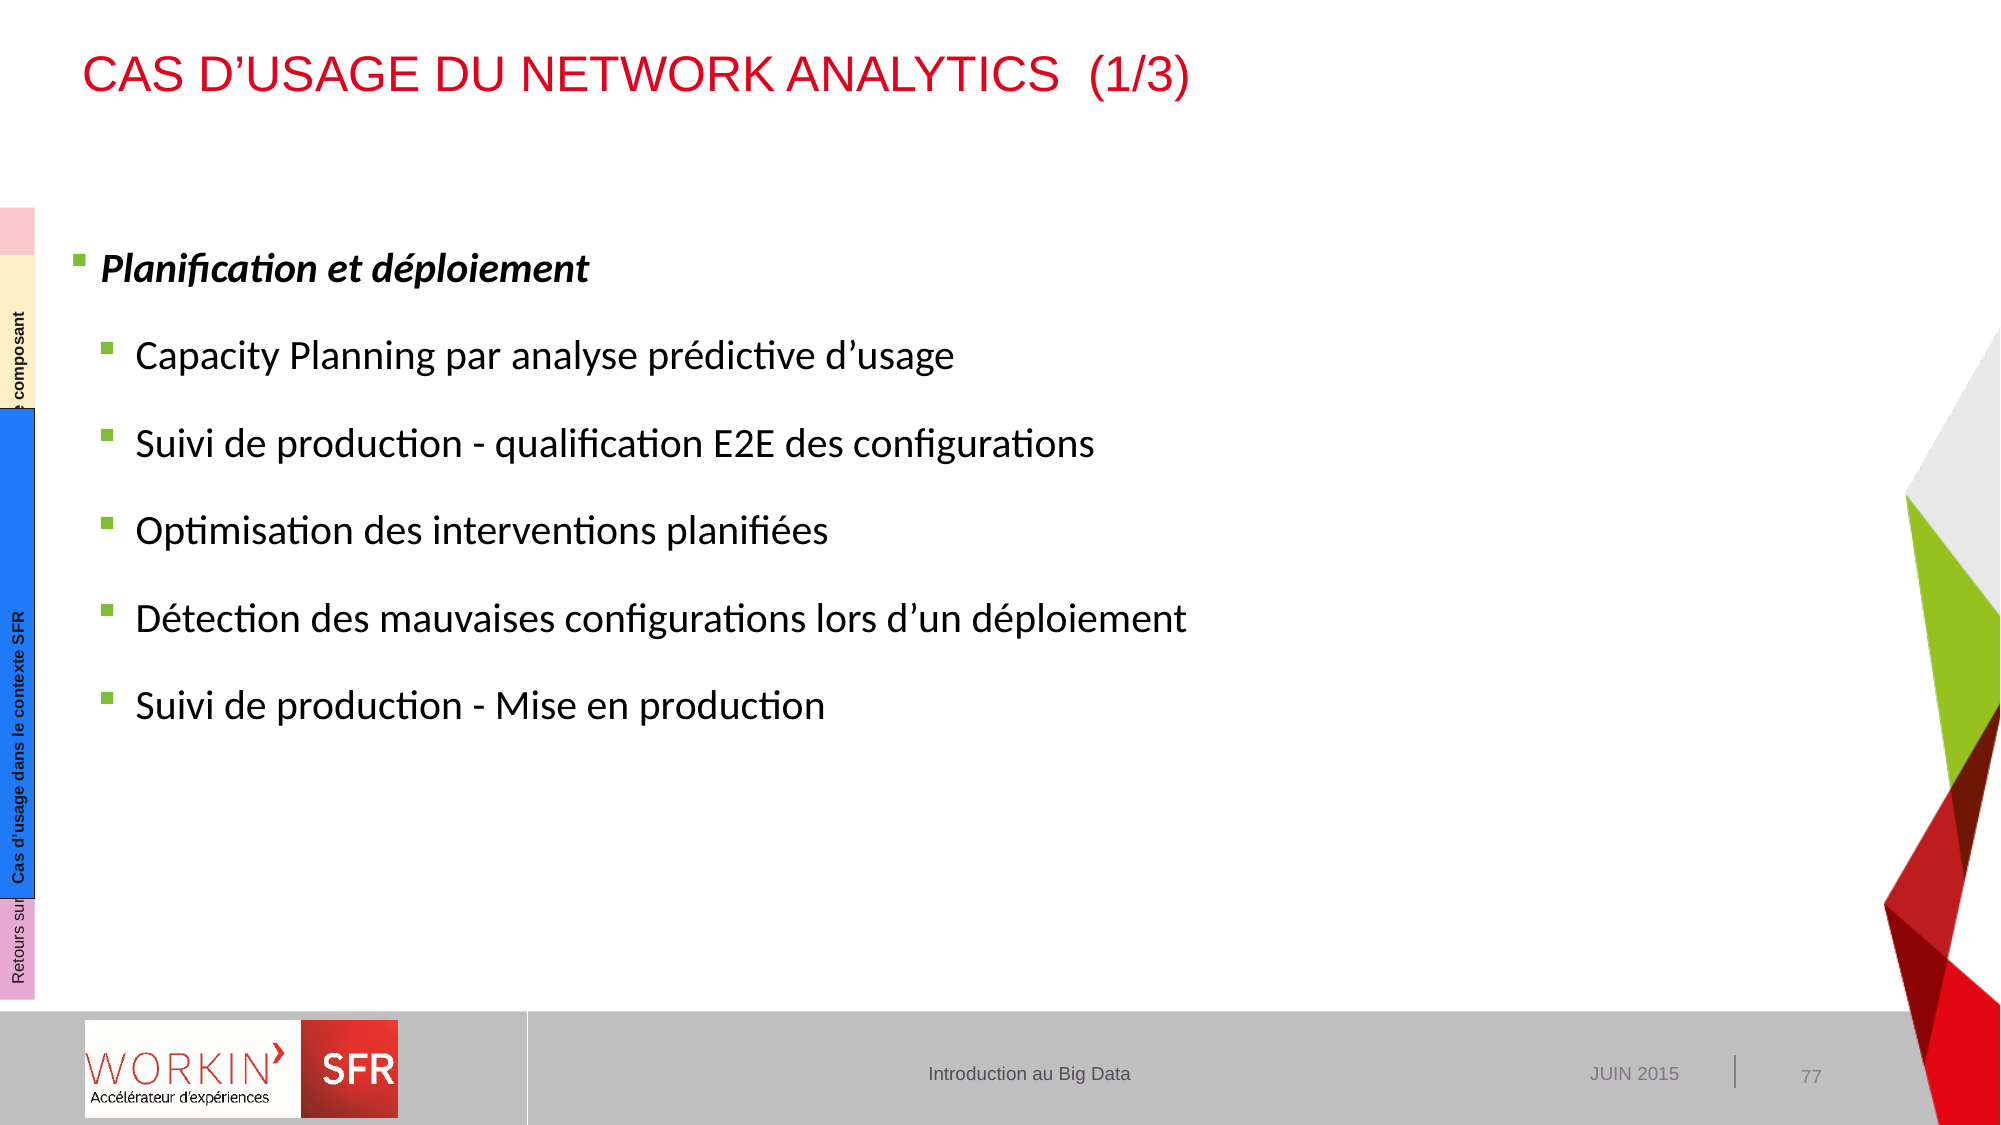

# cas d’usage du Network Analytics  (1/3)
Comprendre le Big Data s enjeux
Comprendre l’écosystème BIG DATA par type de composant
Cas d’usage dans le contexte SFR
Retours sur expérience dans le contexte SFR
 Planification et déploiement
Capacity Planning par analyse prédictive d’usage
Suivi de production - qualification E2E des configurations
Optimisation des interventions planifiées
Détection des mauvaises configurations lors d’un déploiement
Suivi de production - Mise en production

JUIN 2015
77